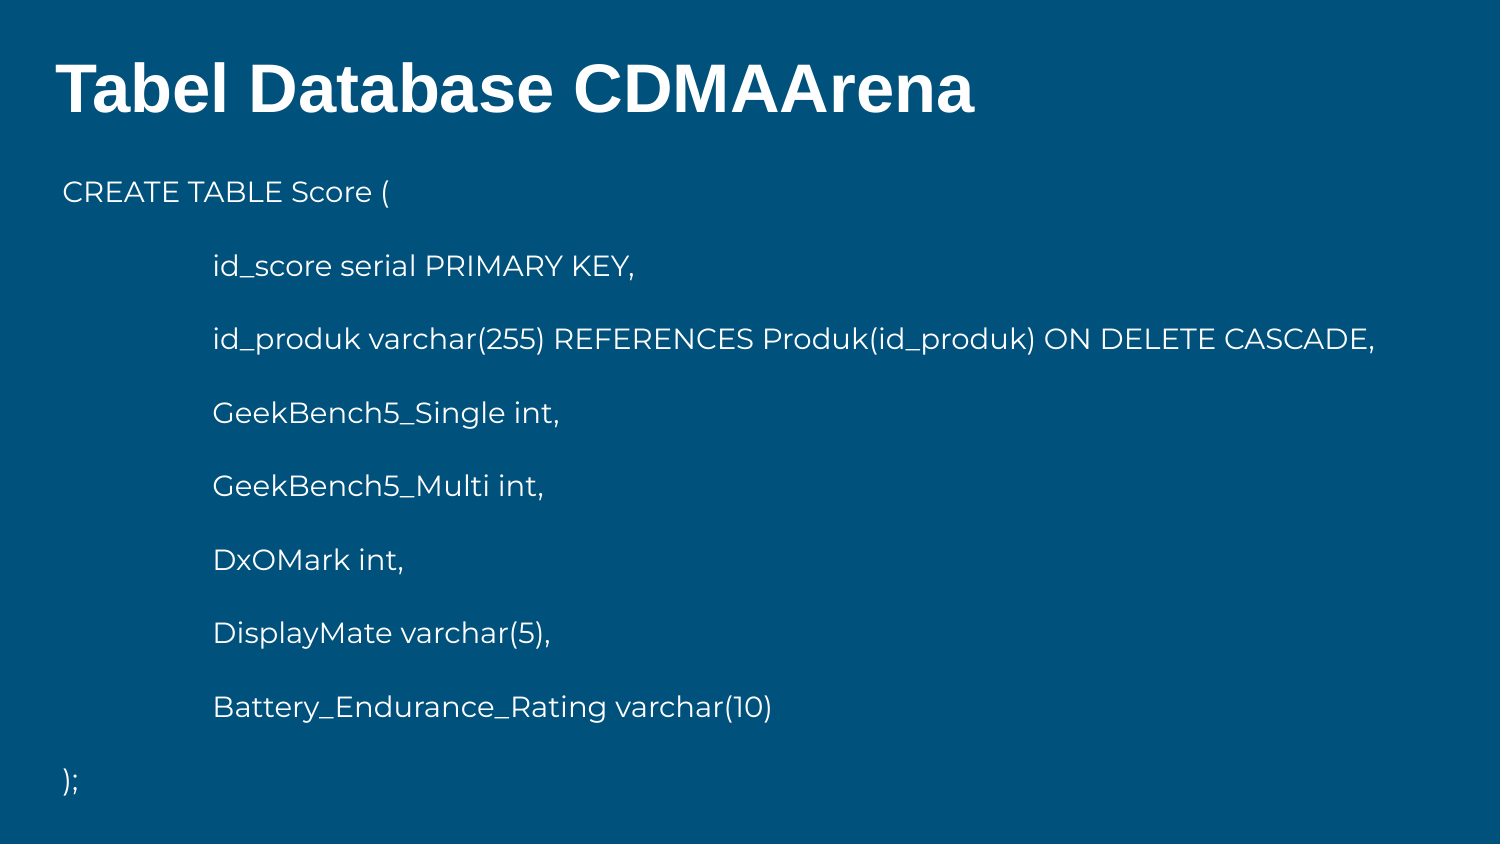

# Tabel Database CDMAArena
CREATE TABLE Score (
	id_score serial PRIMARY KEY,
	id_produk varchar(255) REFERENCES Produk(id_produk) ON DELETE CASCADE,
	GeekBench5_Single int,
	GeekBench5_Multi int,
	DxOMark int,
	DisplayMate varchar(5),
	Battery_Endurance_Rating varchar(10)
);